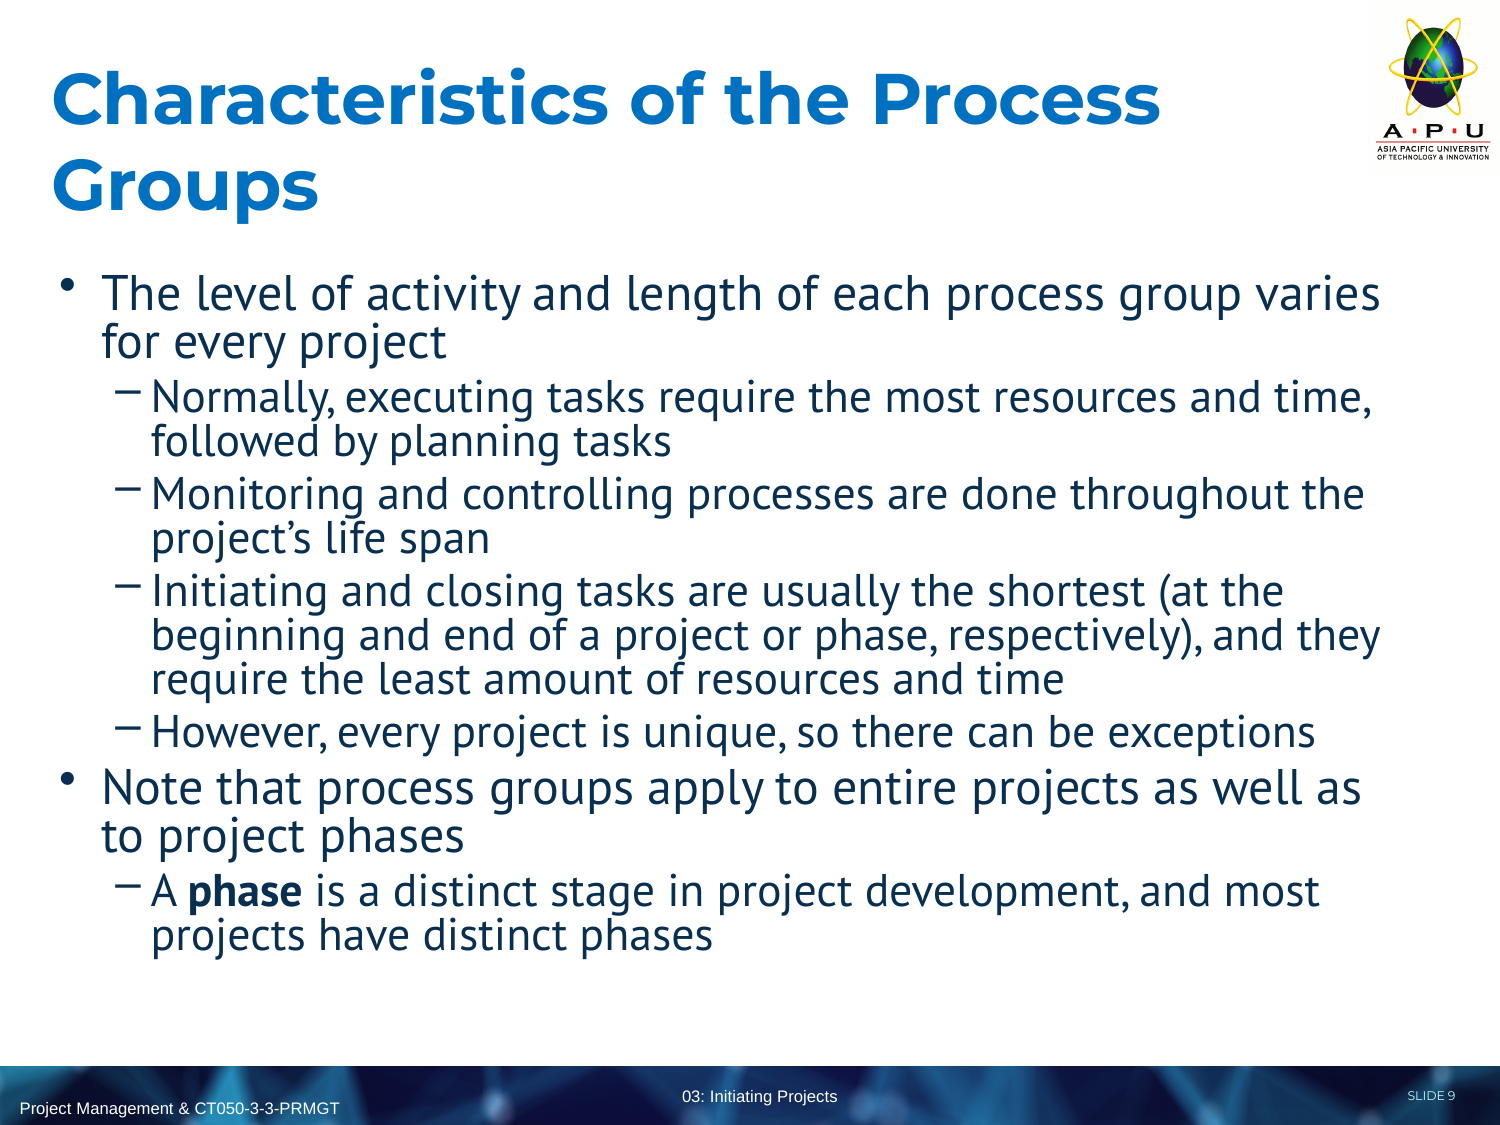

# Characteristics of the Process Groups
The level of activity and length of each process group varies for every project
Normally, executing tasks require the most resources and time, followed by planning tasks
Monitoring and controlling processes are done throughout the project’s life span
Initiating and closing tasks are usually the shortest (at the beginning and end of a project or phase, respectively), and they require the least amount of resources and time
However, every project is unique, so there can be exceptions
Note that process groups apply to entire projects as well as to project phases
A phase is a distinct stage in project development, and most projects have distinct phases